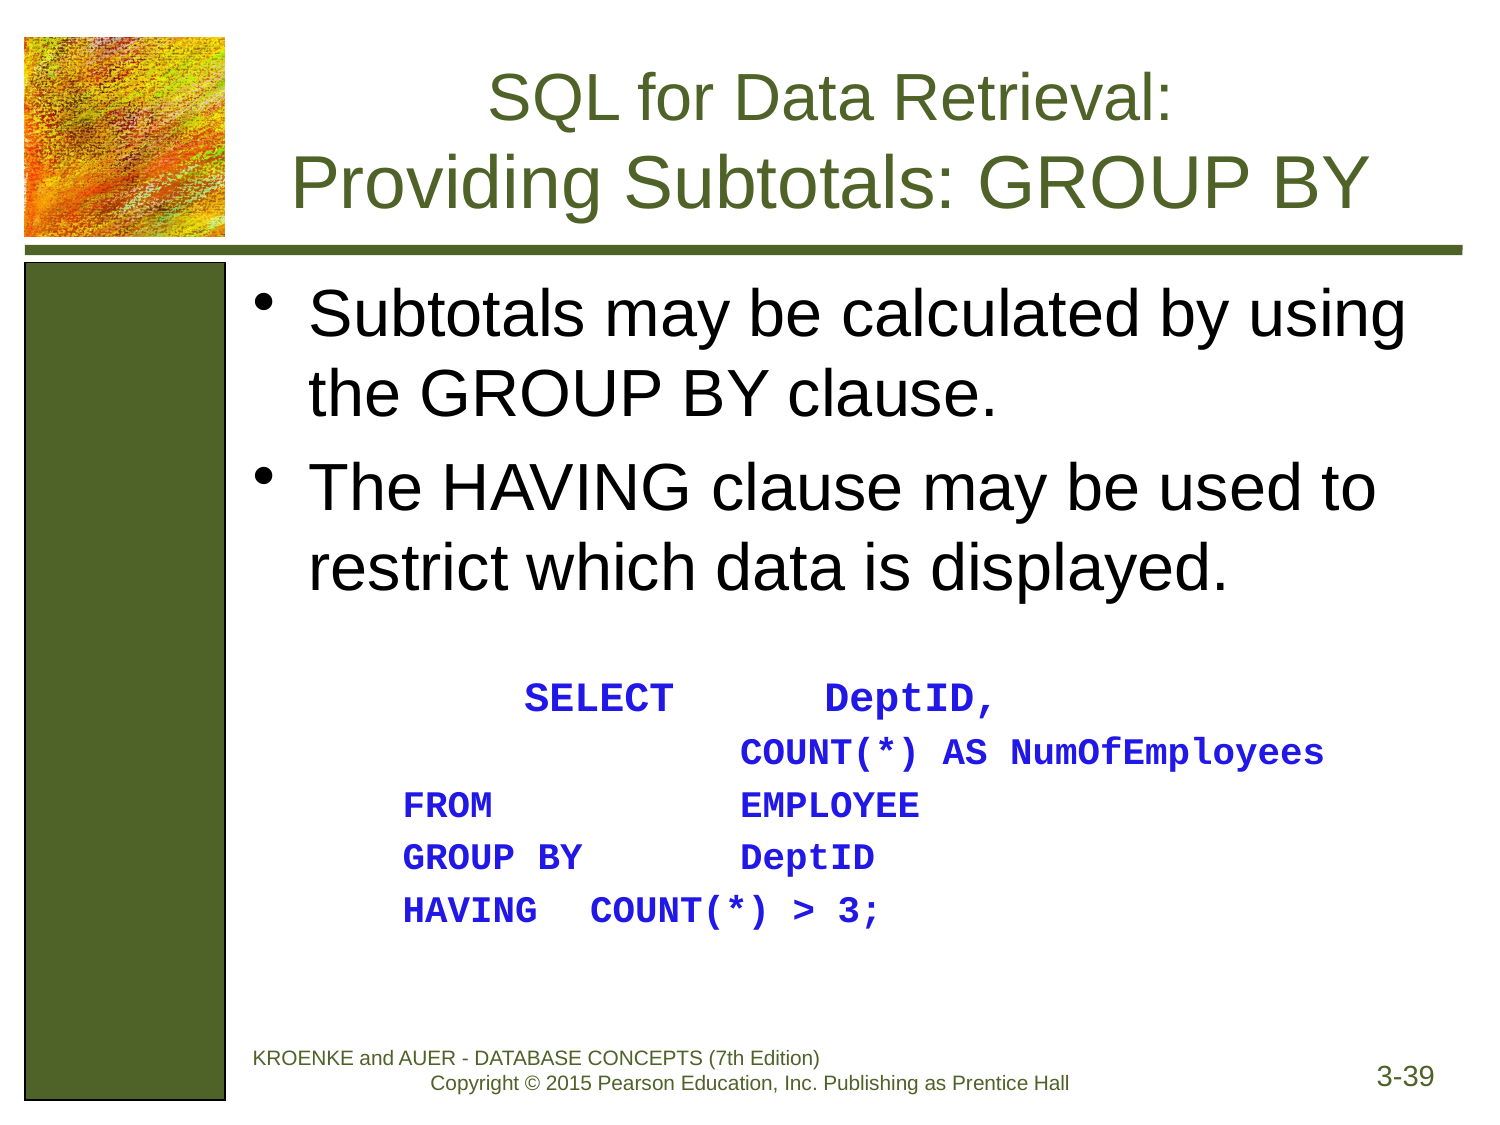

# SQL for Data Retrieval: Providing Subtotals: GROUP BY
Subtotals may be calculated by using the GROUP BY clause.
The HAVING clause may be used to restrict which data is displayed.

		SELECT 	DeptID,
			COUNT(*) AS NumOfEmployees
FROM 		EMPLOYEE
GROUP BY 	DeptID
HAVING 	COUNT(*) > 3;
KROENKE and AUER - DATABASE CONCEPTS (7th Edition)                                                                           Copyright © 2015 Pearson Education, Inc. Publishing as Prentice Hall
3-39